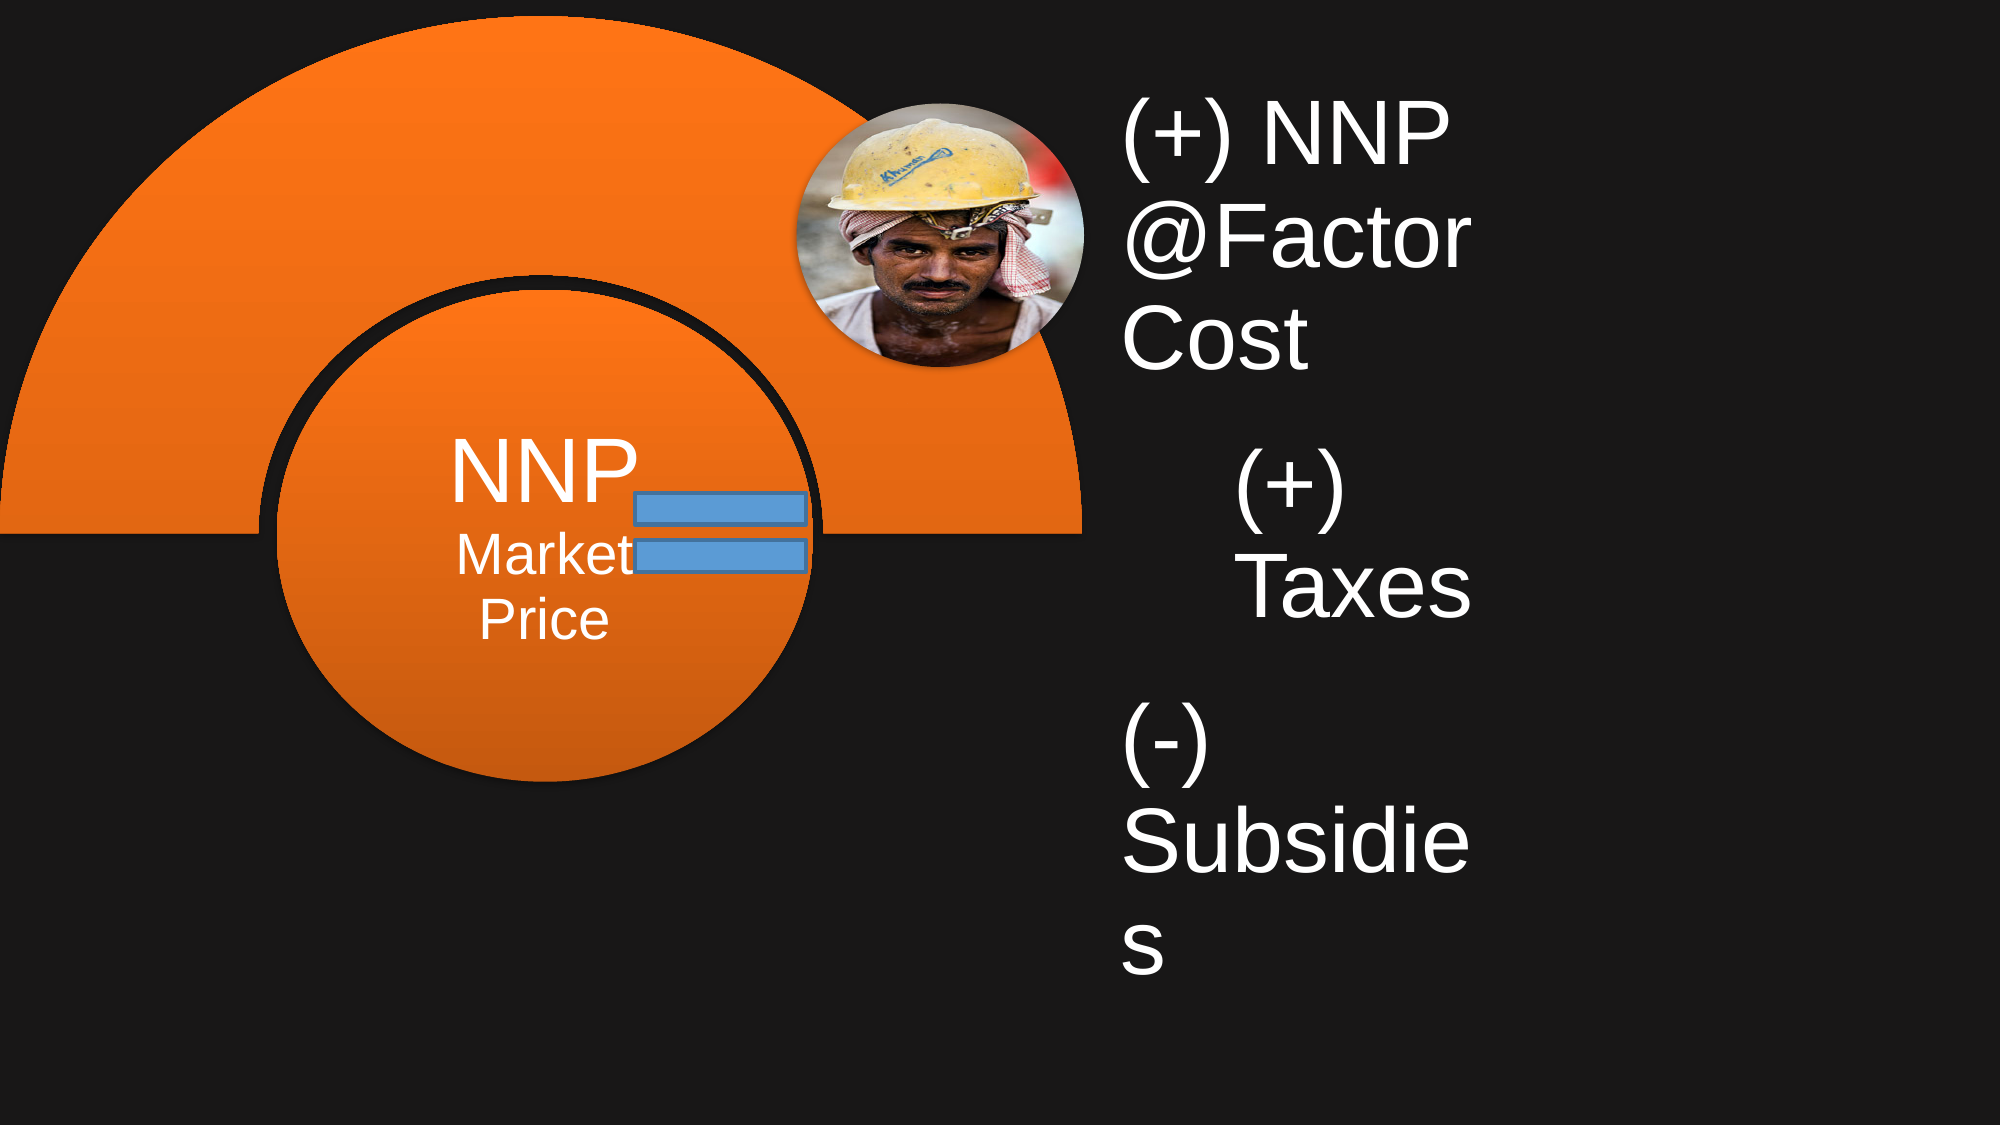

NNP
Market
Price
(+) NNP @Factor Cost
(+) Taxes
(-) Subsidies